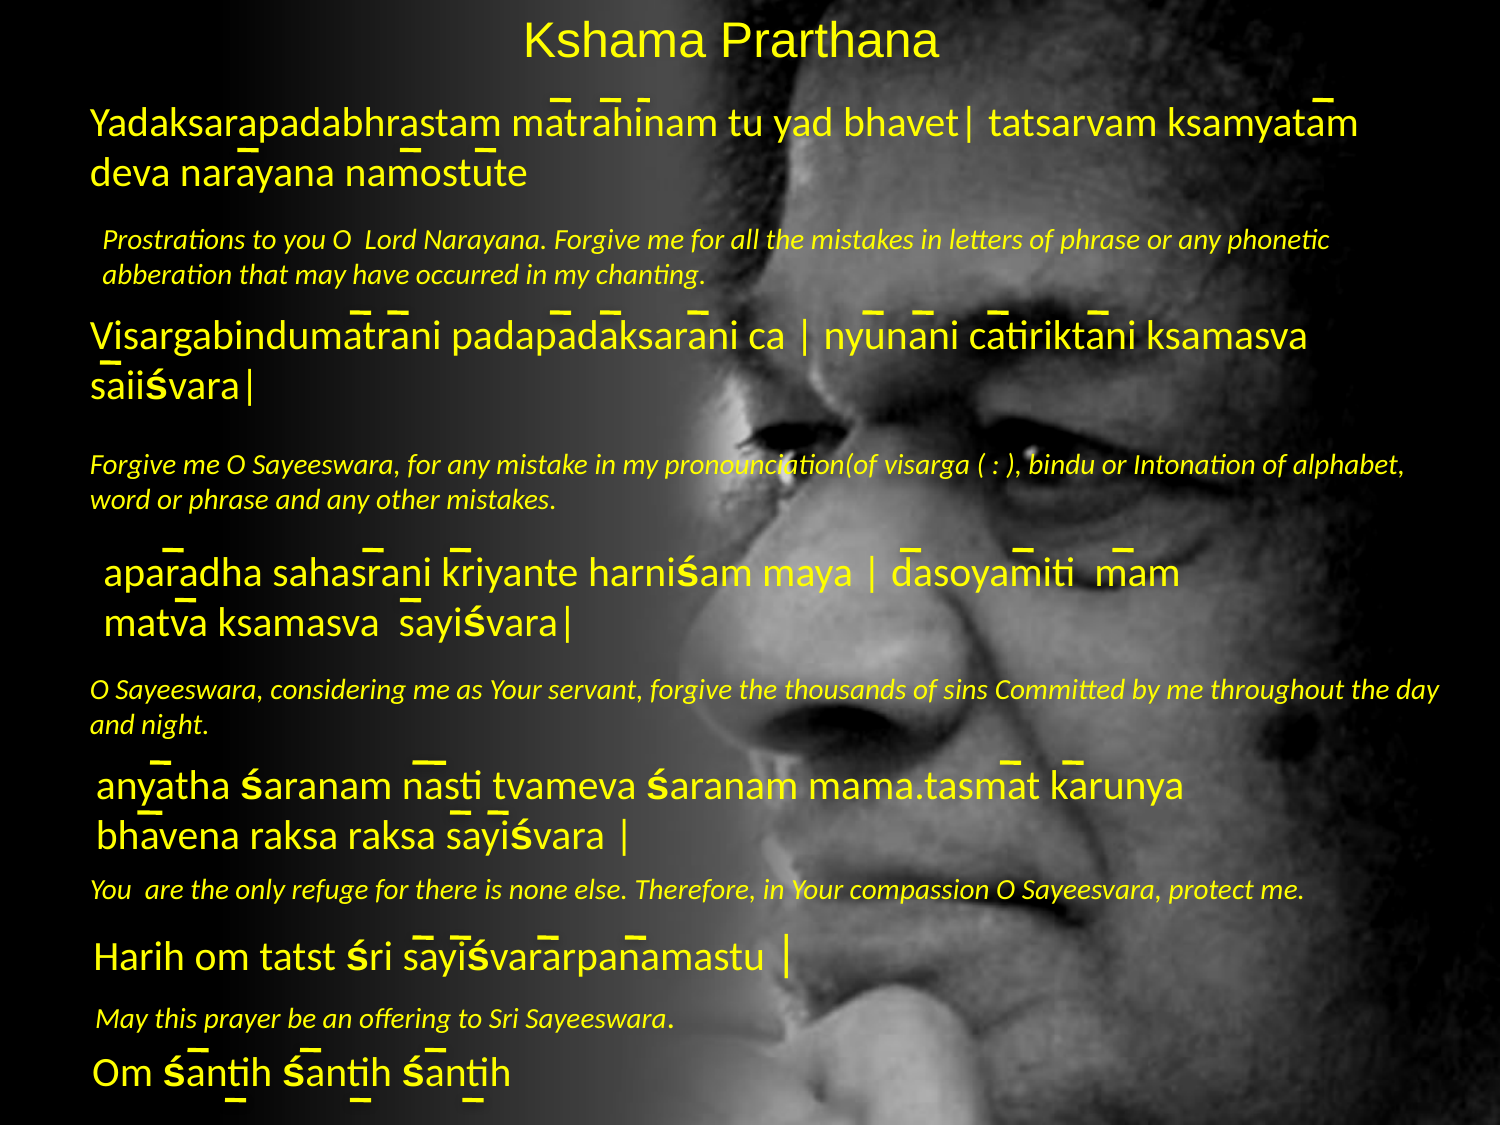

Kshama Prarthana
Yadaksarapadabhrastam matrahinam tu yad bhavet| tatsarvam ksamyatam deva narayana namostute

Prostrations to you O  Lord Narayana. Forgive me for all the mistakes in letters of phrase or any phonetic abberation that may have occurred in my chanting.
Visargabindumatrani padapadaksarani ca | nyunani catiriktani ksamasva saiiśvara|

Forgive me O Sayeeswara, for any mistake in my pronounciation(of visarga ( : ), bindu or Intonation of alphabet, word or phrase and any other mistakes.
aparadha sahasrani kriyante harniśam maya | dasoyamiti  mam
matva ksamasva  sayiśvara|

O Sayeeswara, considering me as Your servant, forgive the thousands of sins Committed by me throughout the day and night.
anyatha śaranam nasti tvameva śaranam mama.tasmat karunya
bhavena raksa raksa sayiśvara |

You  are the only refuge for there is none else. Therefore, in Your compassion O Sayeesvara, protect me.
Harih om tatst śri sayiśvararpanamastu |

May this prayer be an offering to Sri Sayeeswara.
Om śantih śantih śantih